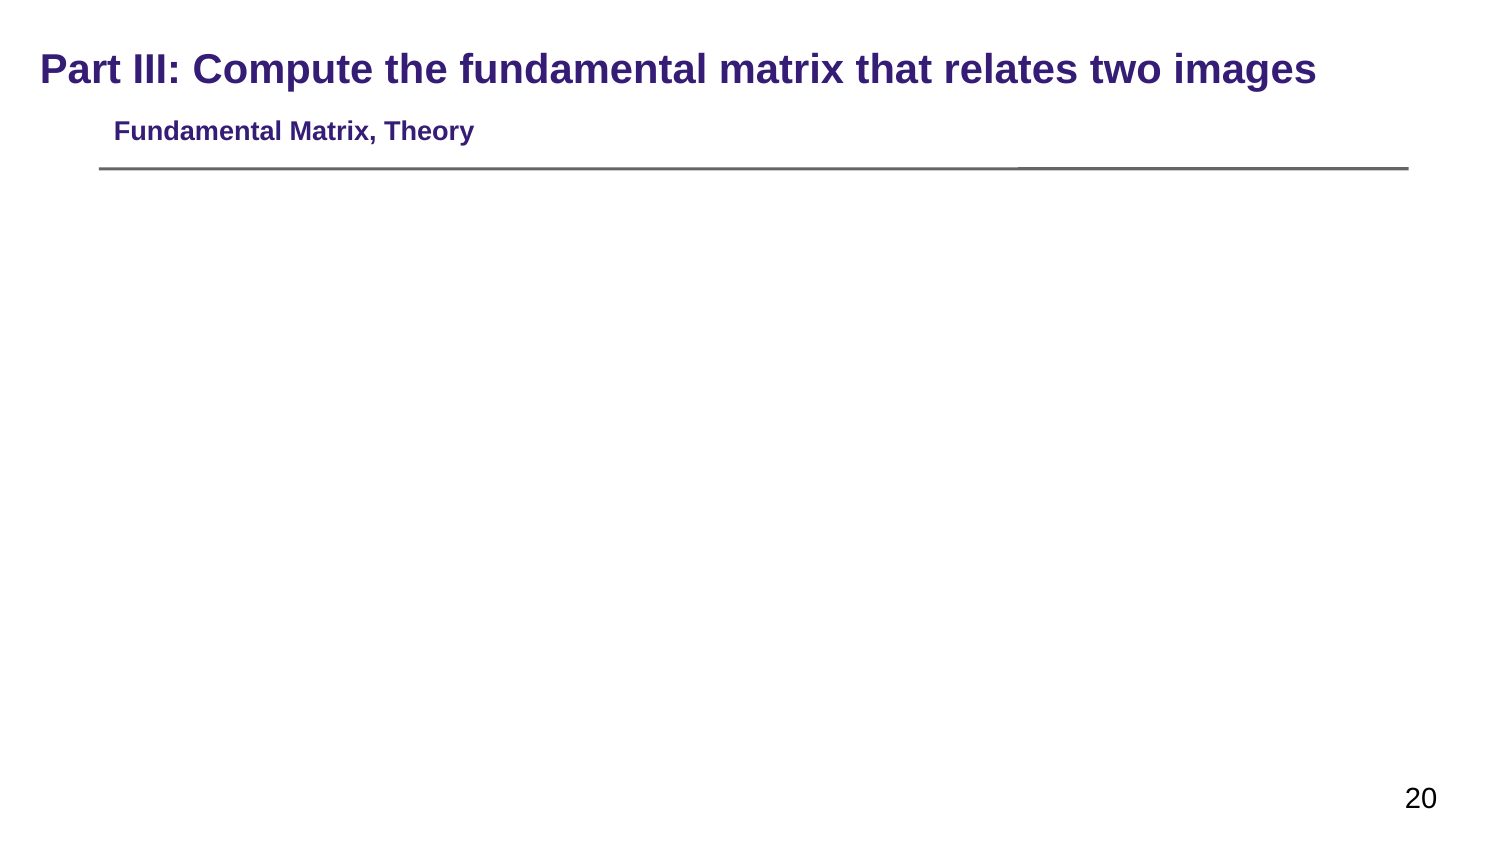

Part III: Compute the fundamental matrix that relates two images
Fundamental Matrix, Theory

20